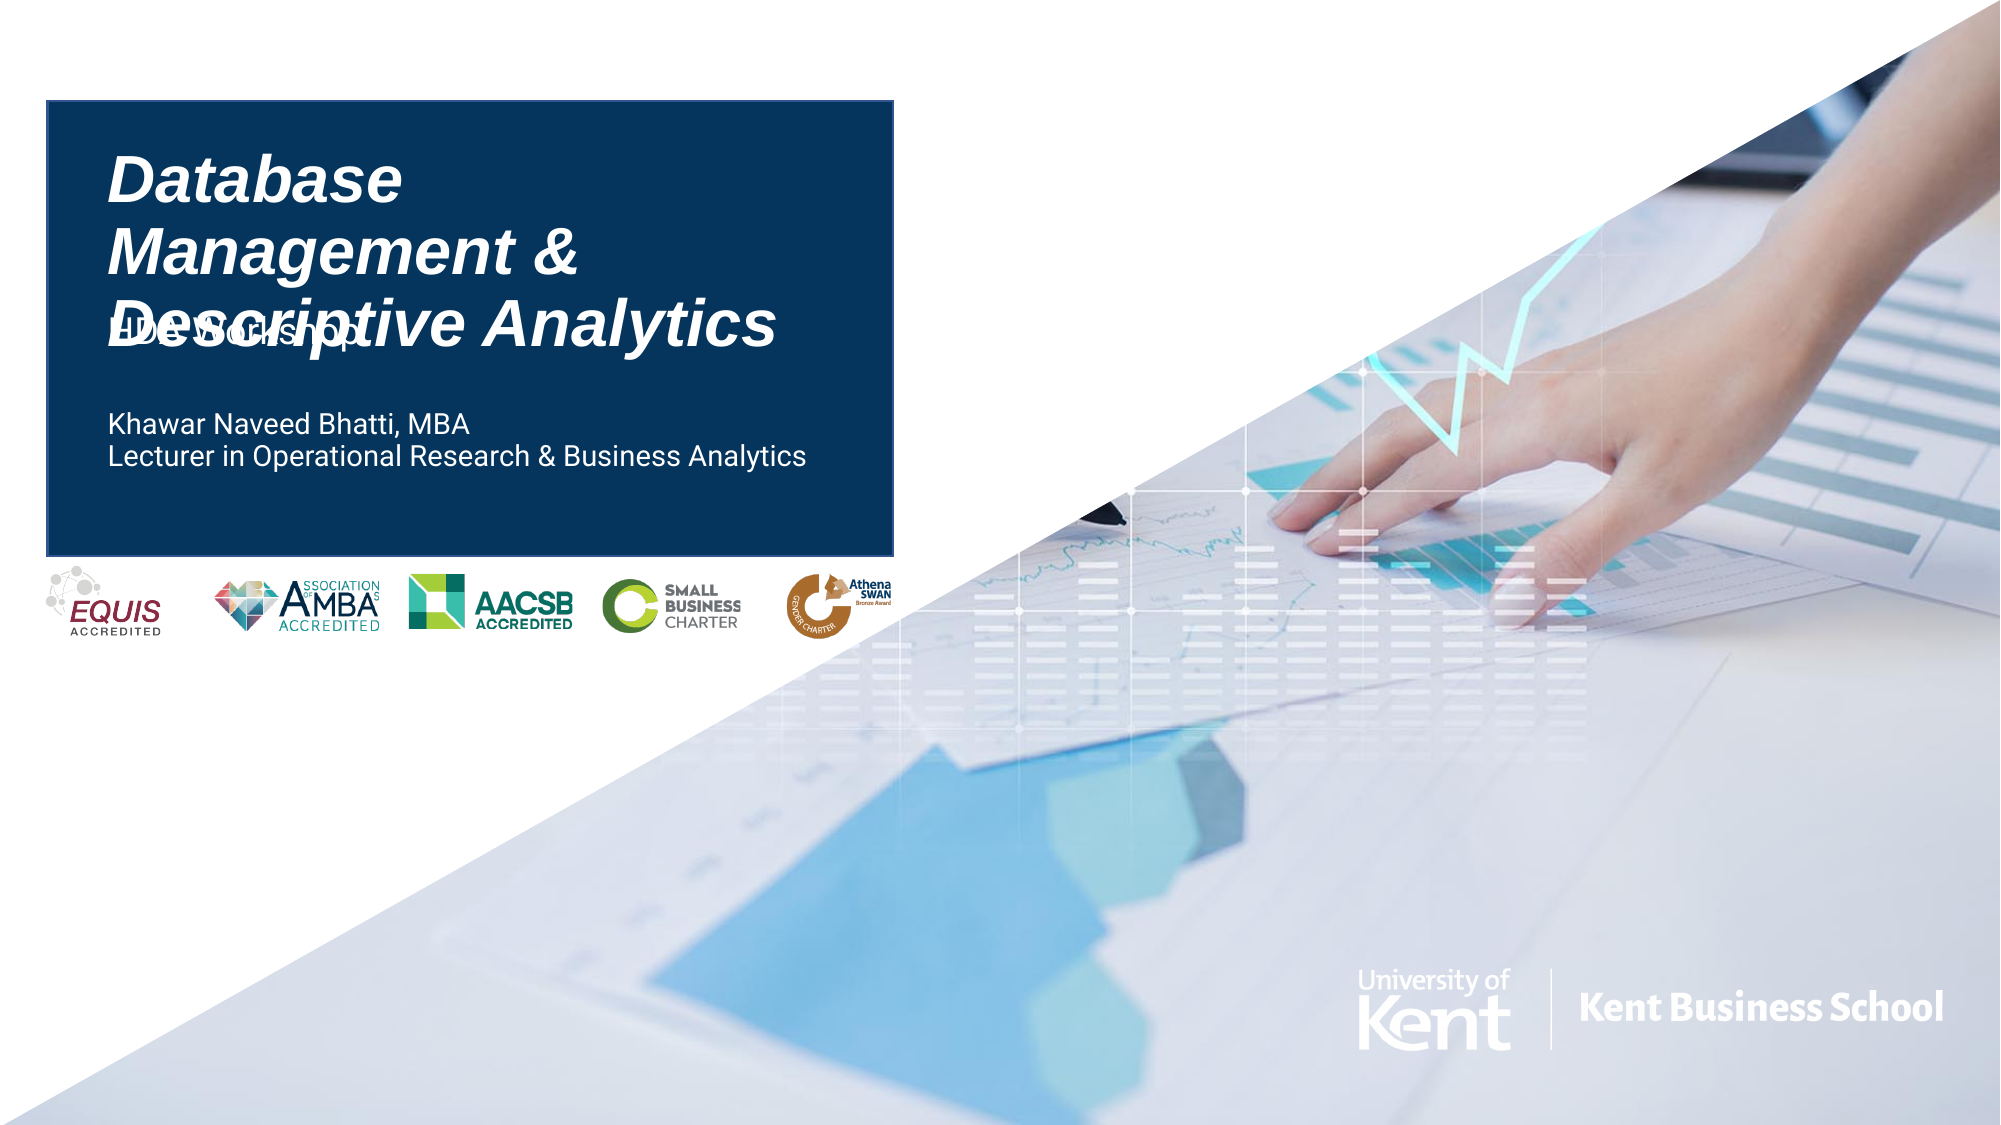

Database Management & Descriptive Analytics
HDA Workshop
Khawar Naveed Bhatti, MBA
Lecturer in Operational Research & Business Analytics